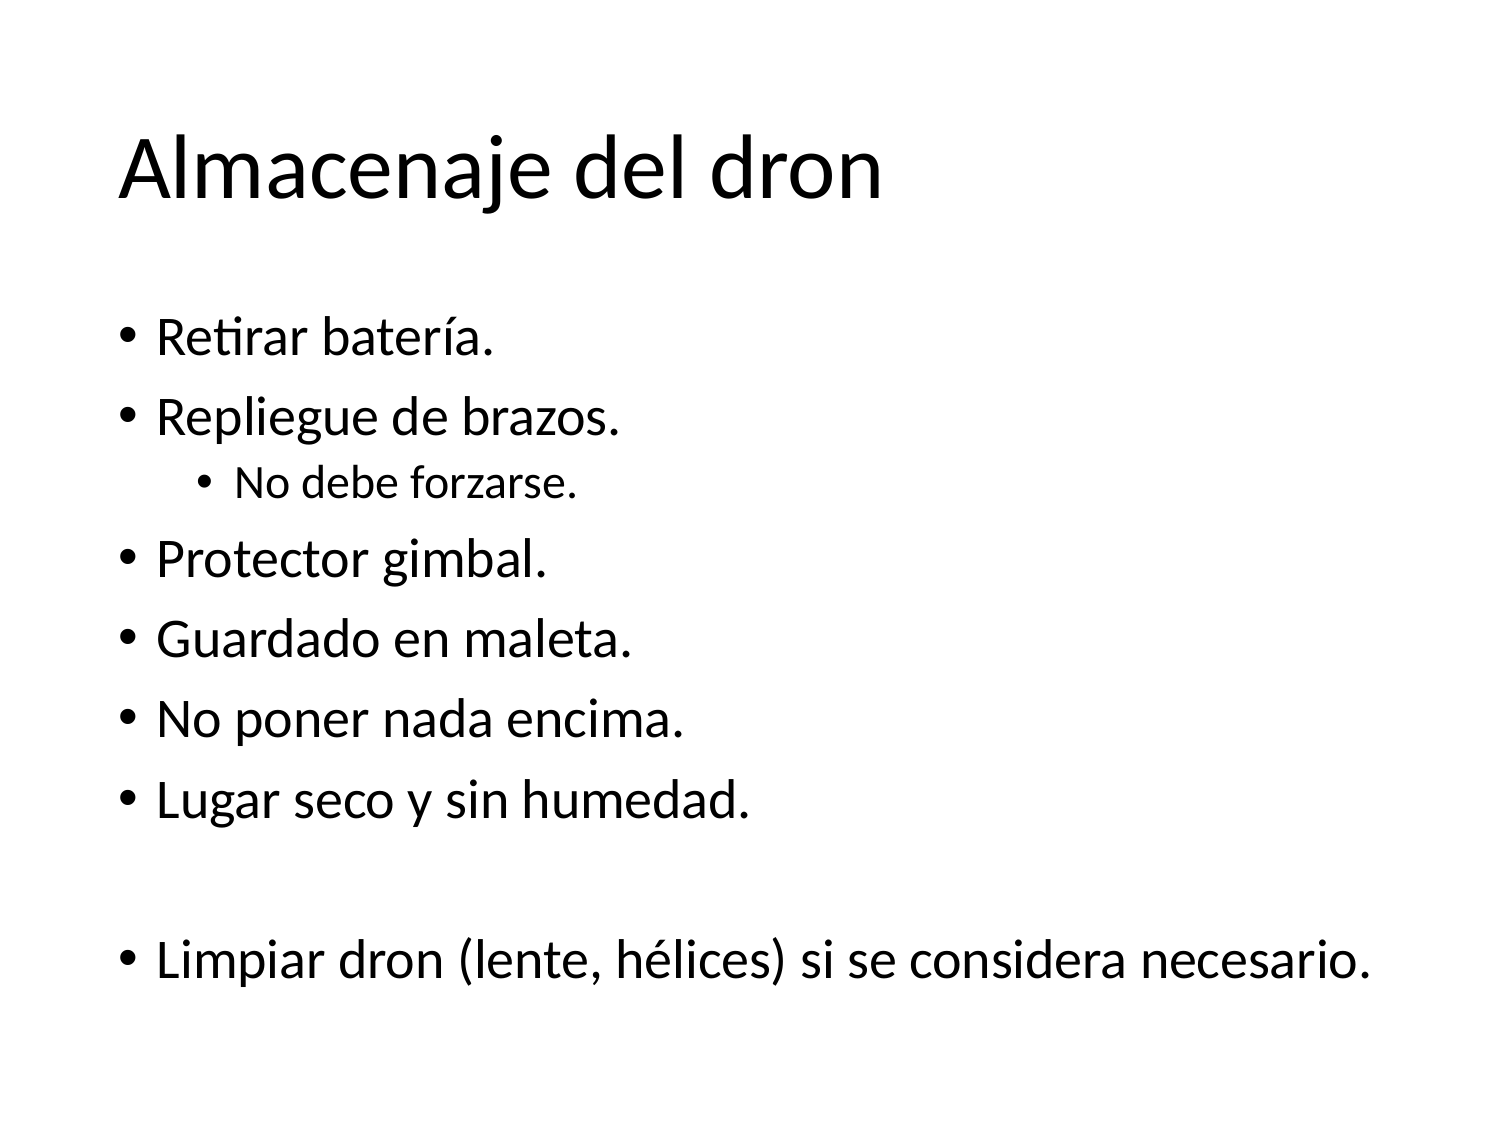

# Almacenaje del dron
Retirar batería.
Repliegue de brazos.
No debe forzarse.
Protector gimbal.
Guardado en maleta.
No poner nada encima.
Lugar seco y sin humedad.

Limpiar dron (lente, hélices) si se considera necesario.